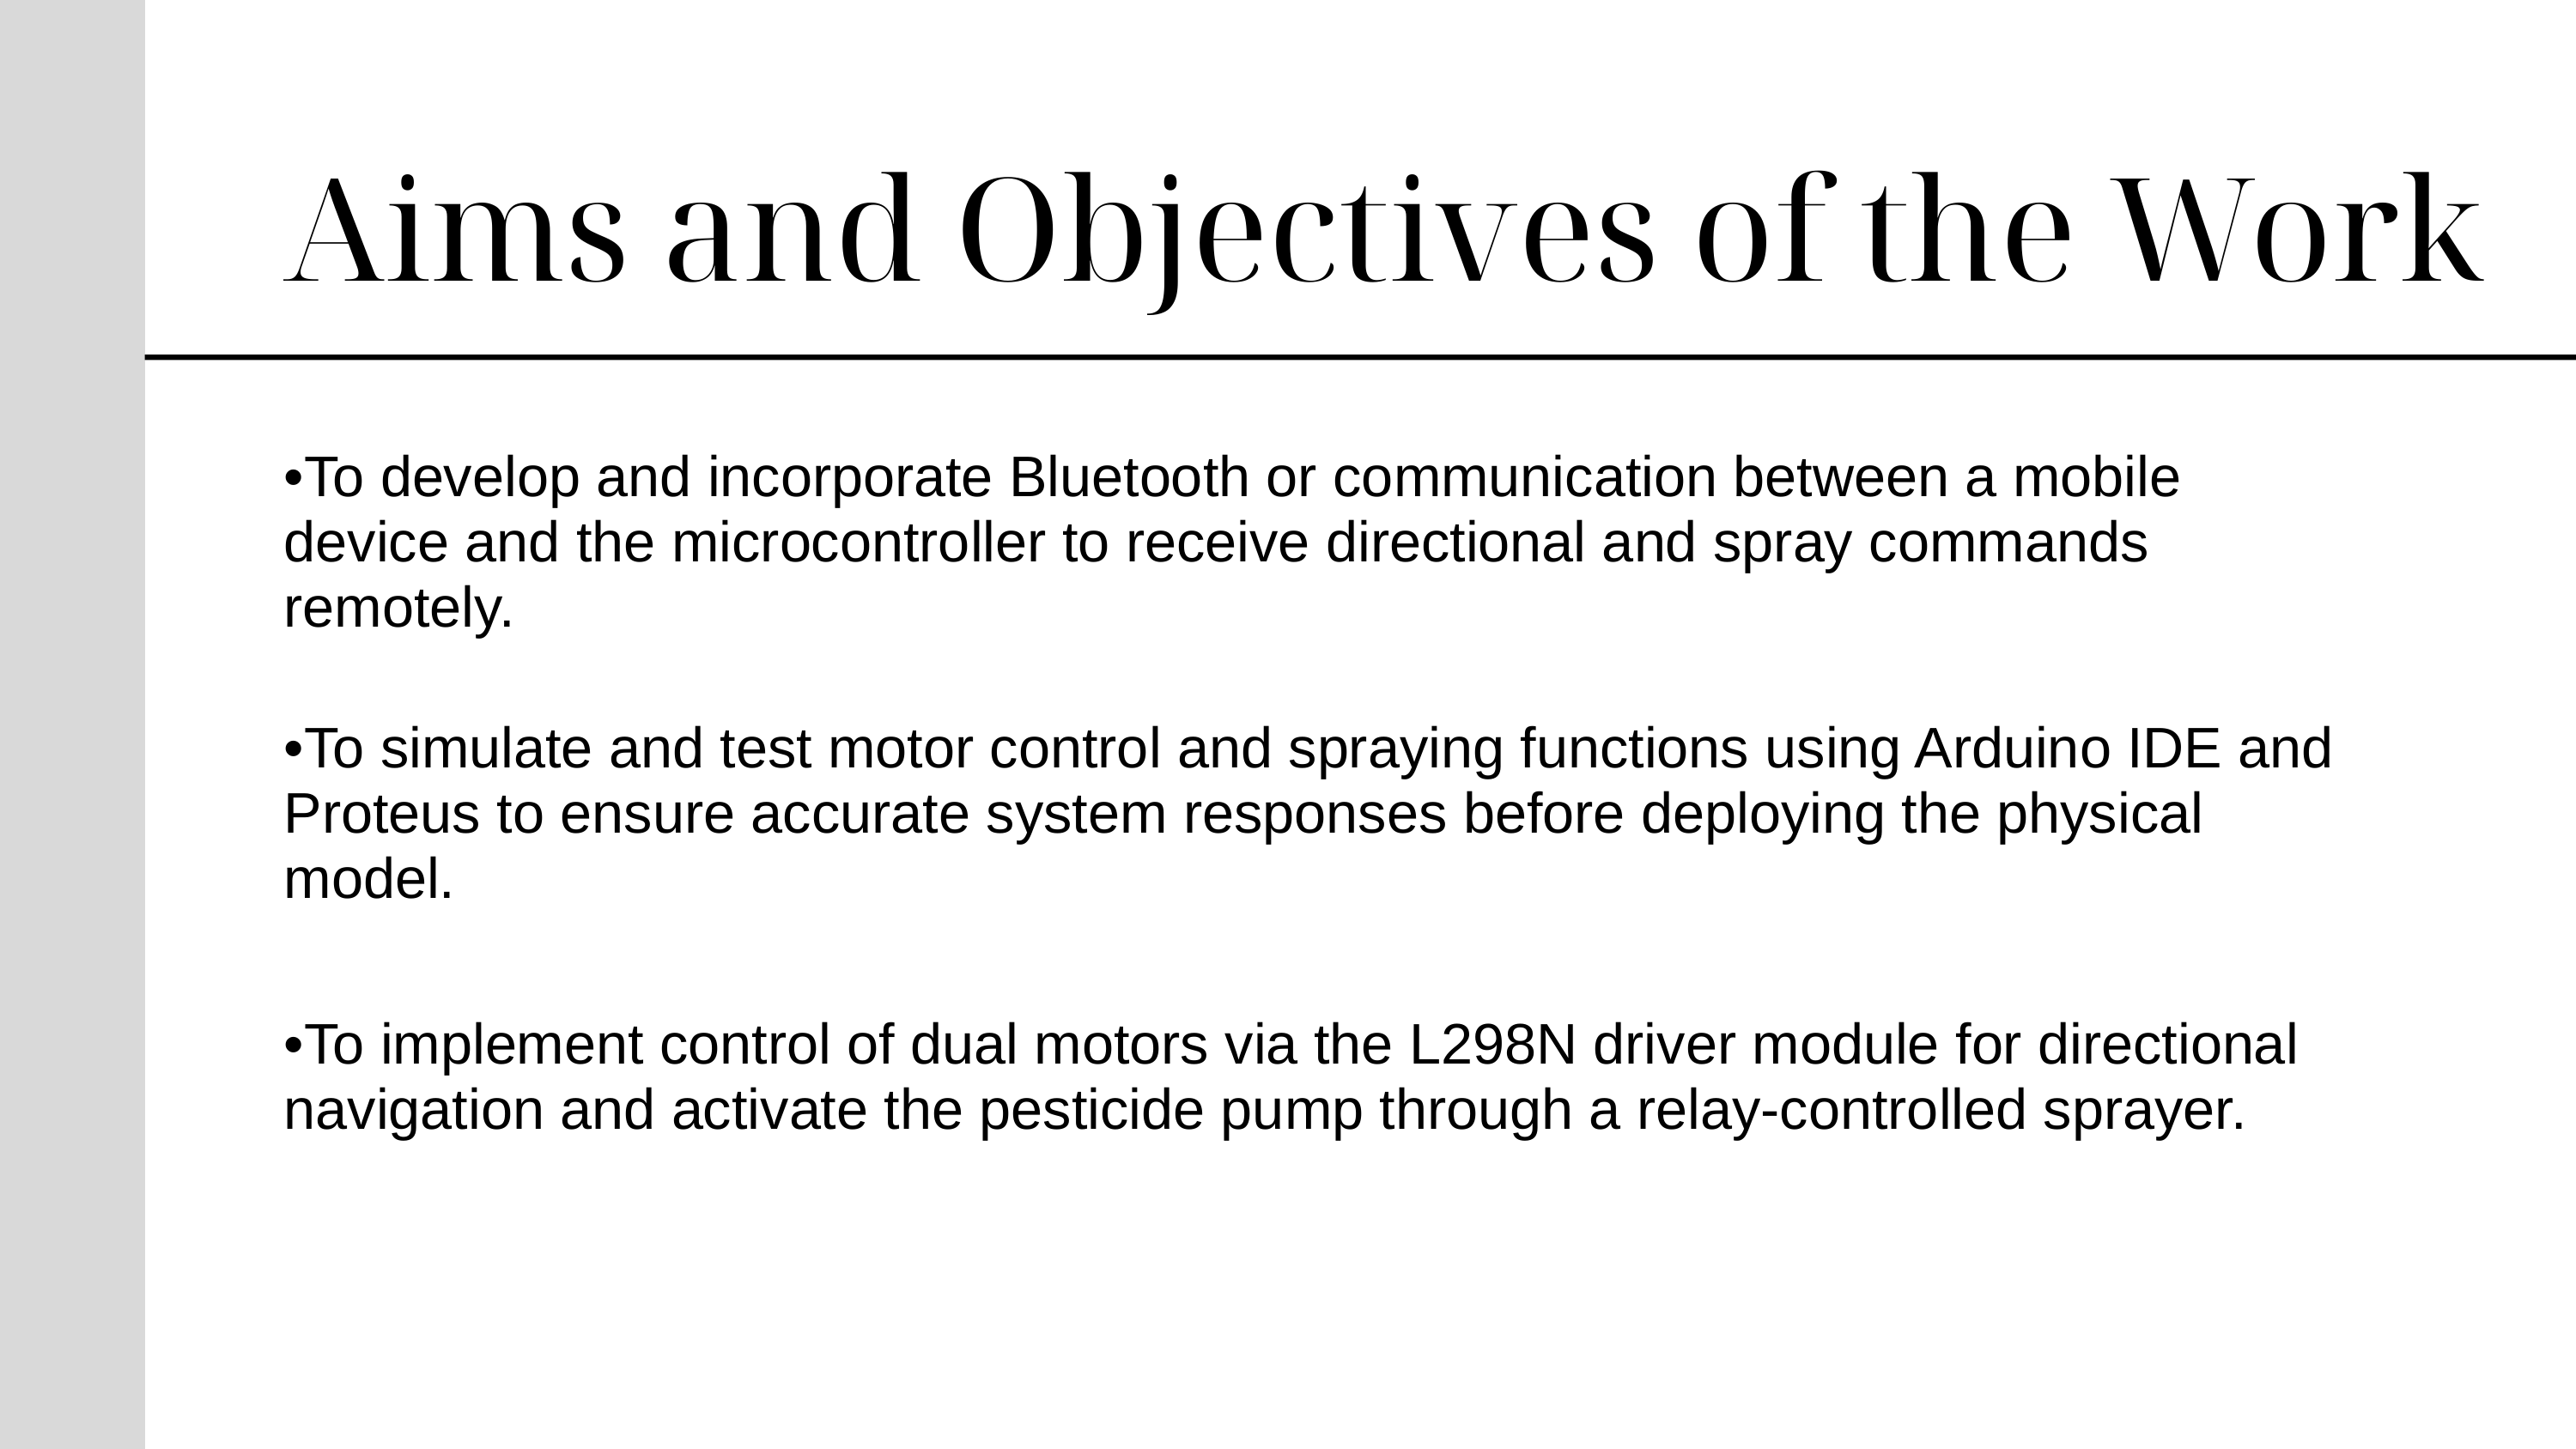

Aims and Objectives of the Work

•To develop and incorporate Bluetooth or communication between a mobile device and the microcontroller to receive directional and spray commands remotely.

•To simulate and test motor control and spraying functions using Arduino IDE and Proteus to ensure accurate system responses before deploying the physical model.
•To implement control of dual motors via the L298N driver module for directional navigation and activate the pesticide pump through a relay-controlled sprayer.